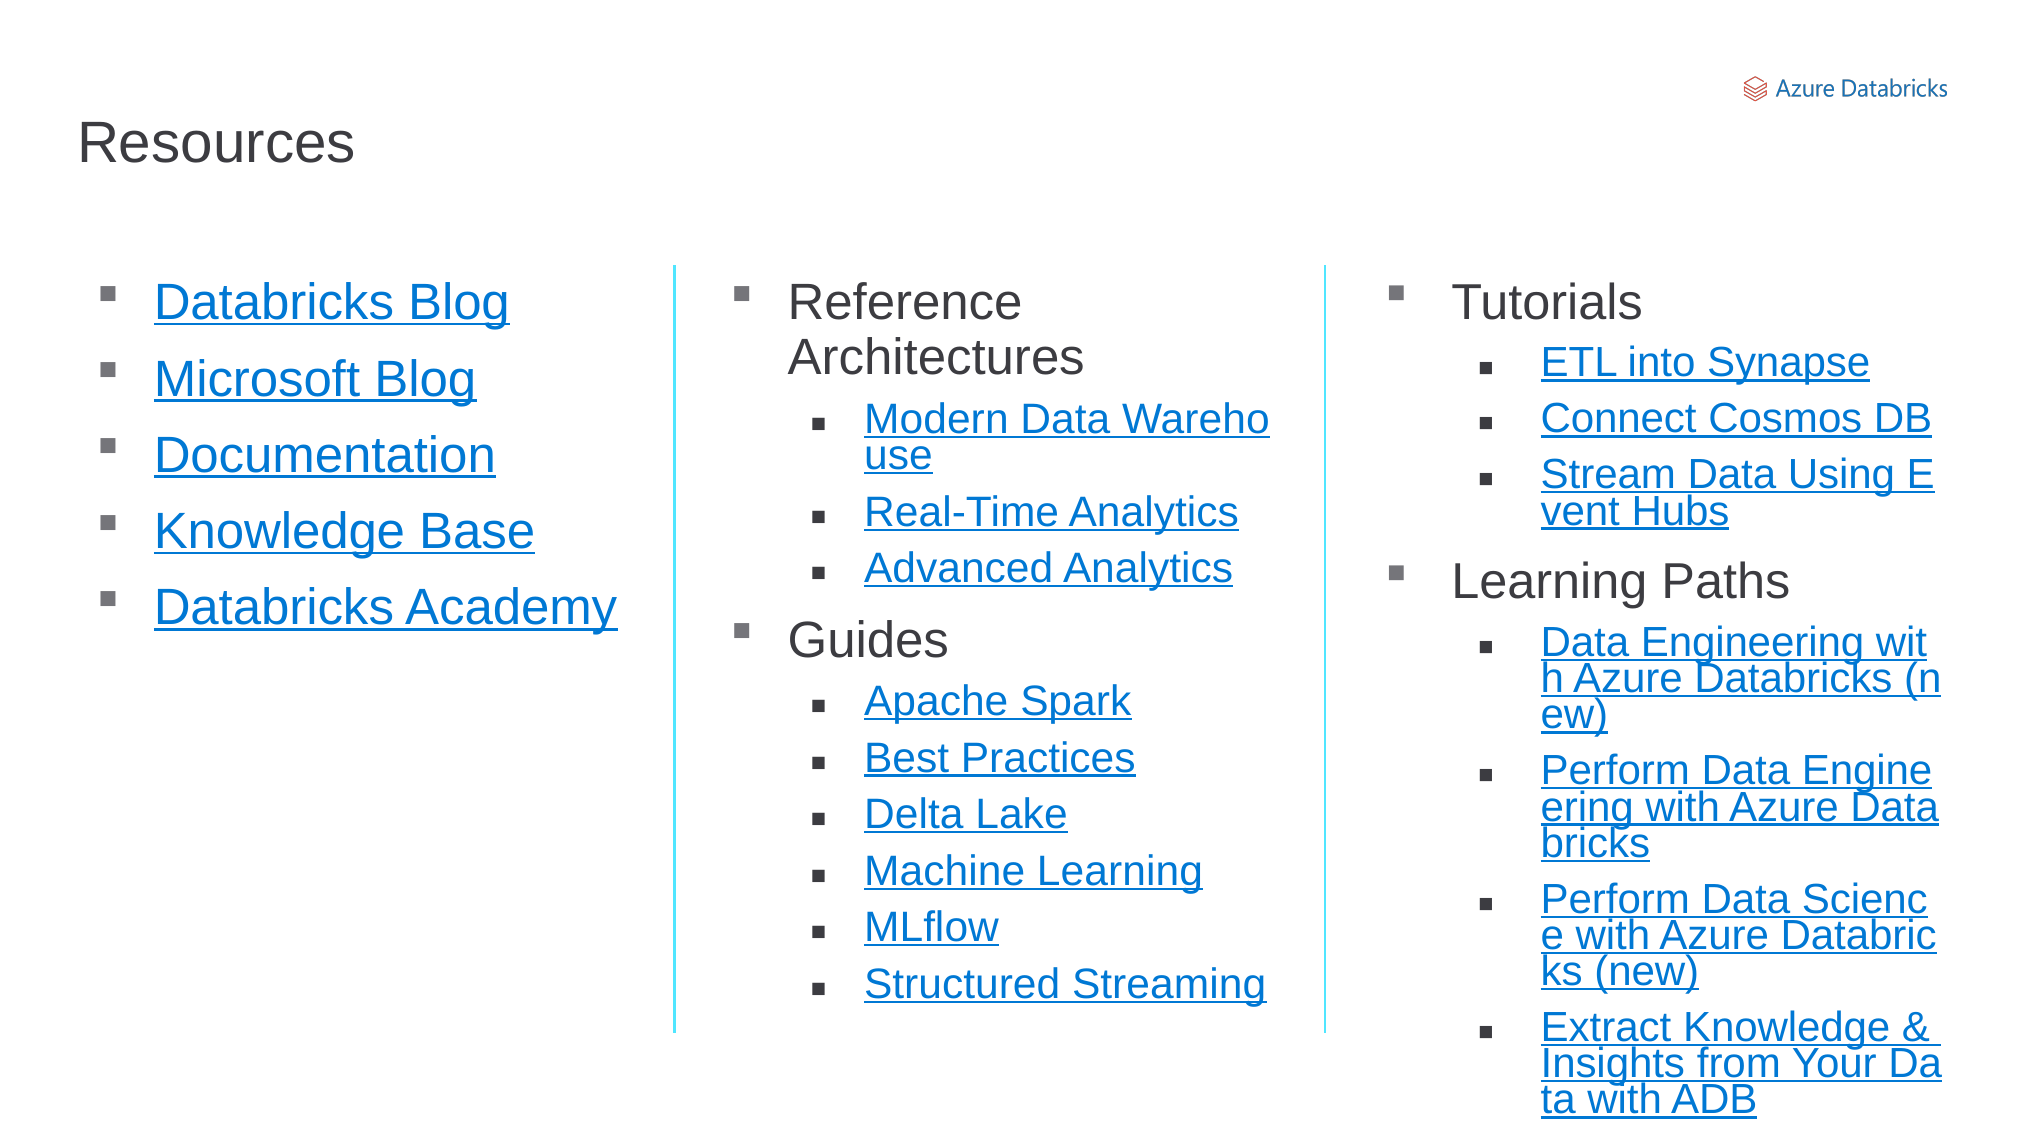

# Resources
Databricks Blog
Microsoft Blog
Documentation
Knowledge Base
Databricks Academy
Tutorials
ETL into Synapse
Connect Cosmos DB
Stream Data Using Event Hubs
Learning Paths
Data Engineering with Azure Databricks (new)
Perform Data Engineering with Azure Databricks
Perform Data Science with Azure Databricks (new)
Extract Knowledge & Insights from Your Data with ADB
Connector to IDEs
Example Notebooks
Free eBooks

Reference Architectures
Modern Data Warehouse
Real-Time Analytics
Advanced Analytics
Guides
Apache Spark
Best Practices
Delta Lake
Machine Learning
MLflow
Structured Streaming